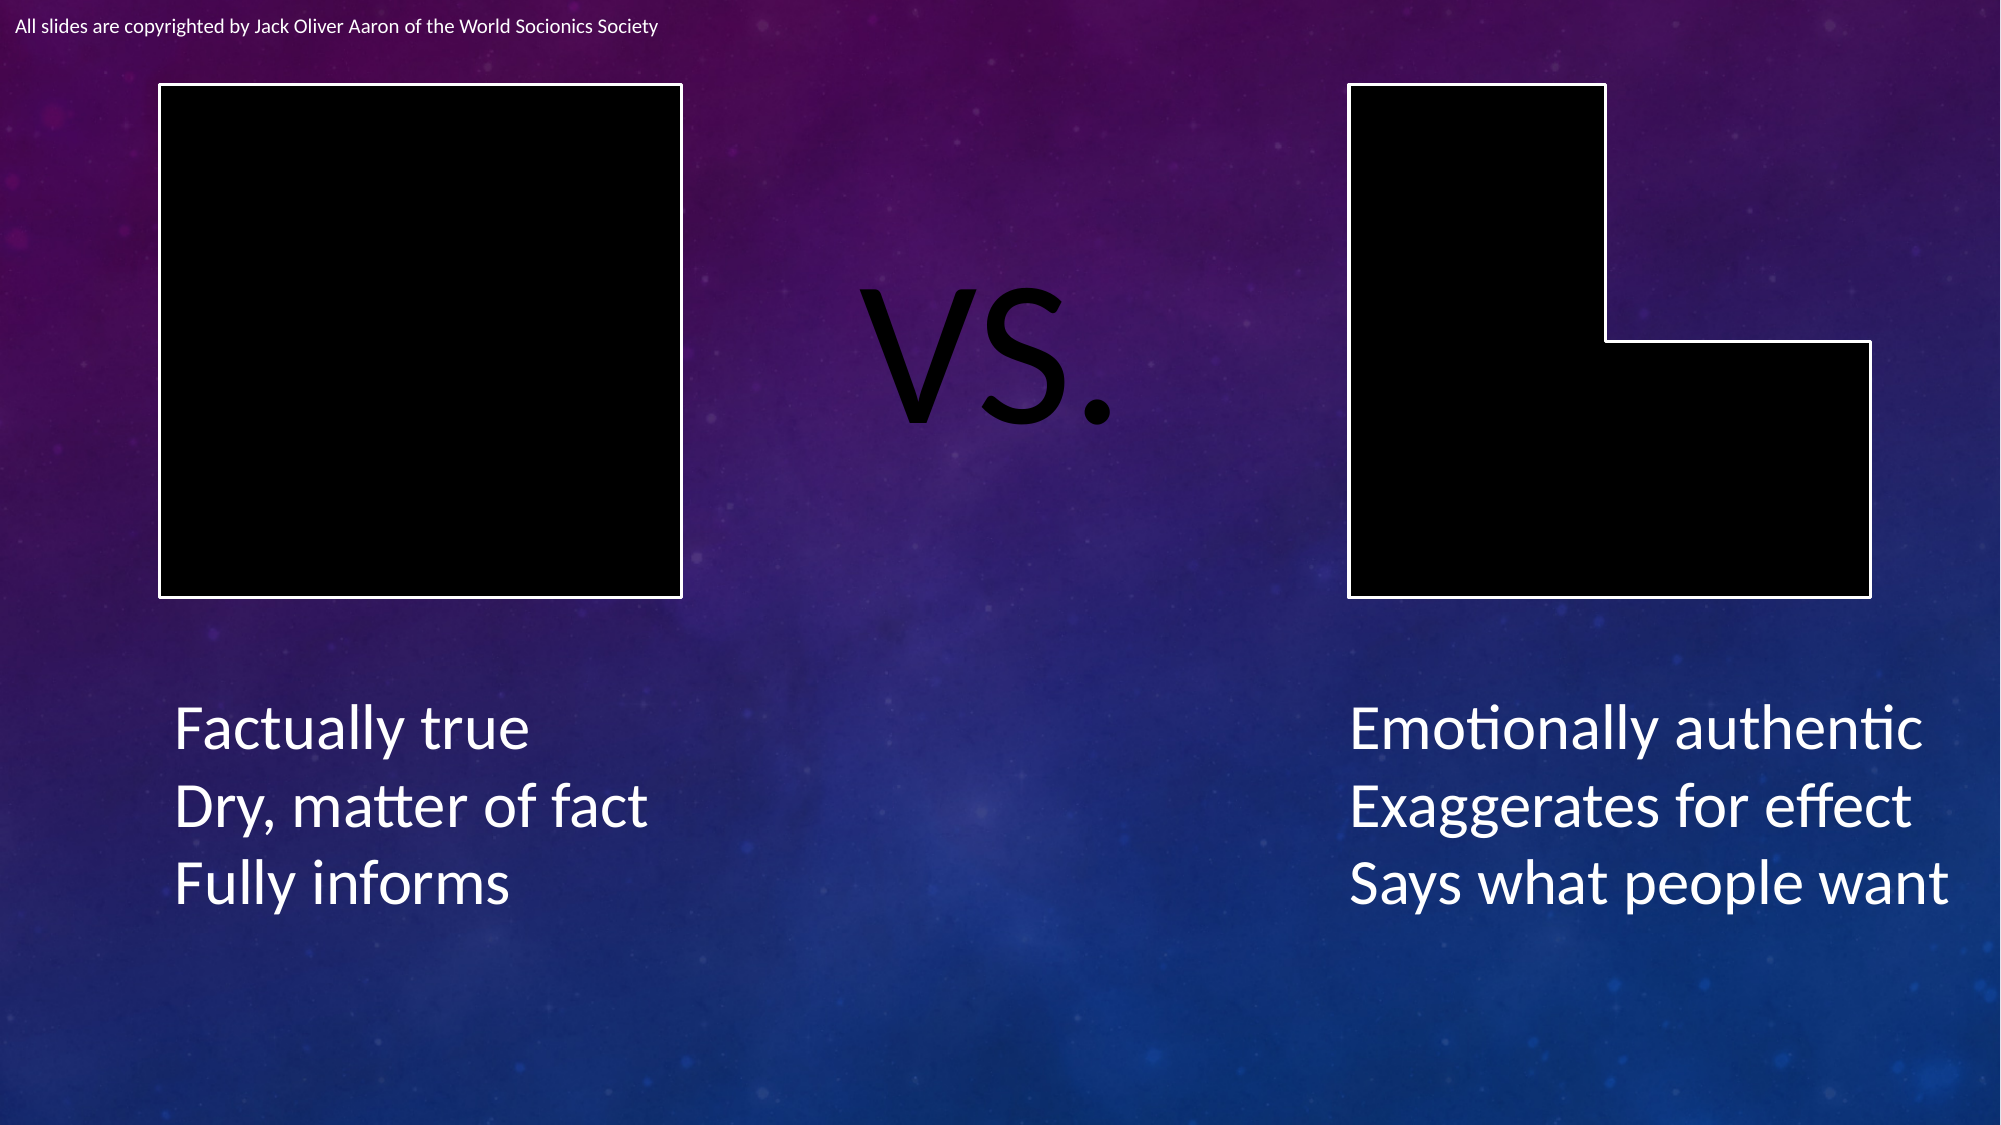

All slides are copyrighted by Jack Oliver Aaron of the World Socionics Society

VS.
Factually true
Dry, matter of fact
Fully informs
Emotionally authentic
Exaggerates for effect
Says what people want